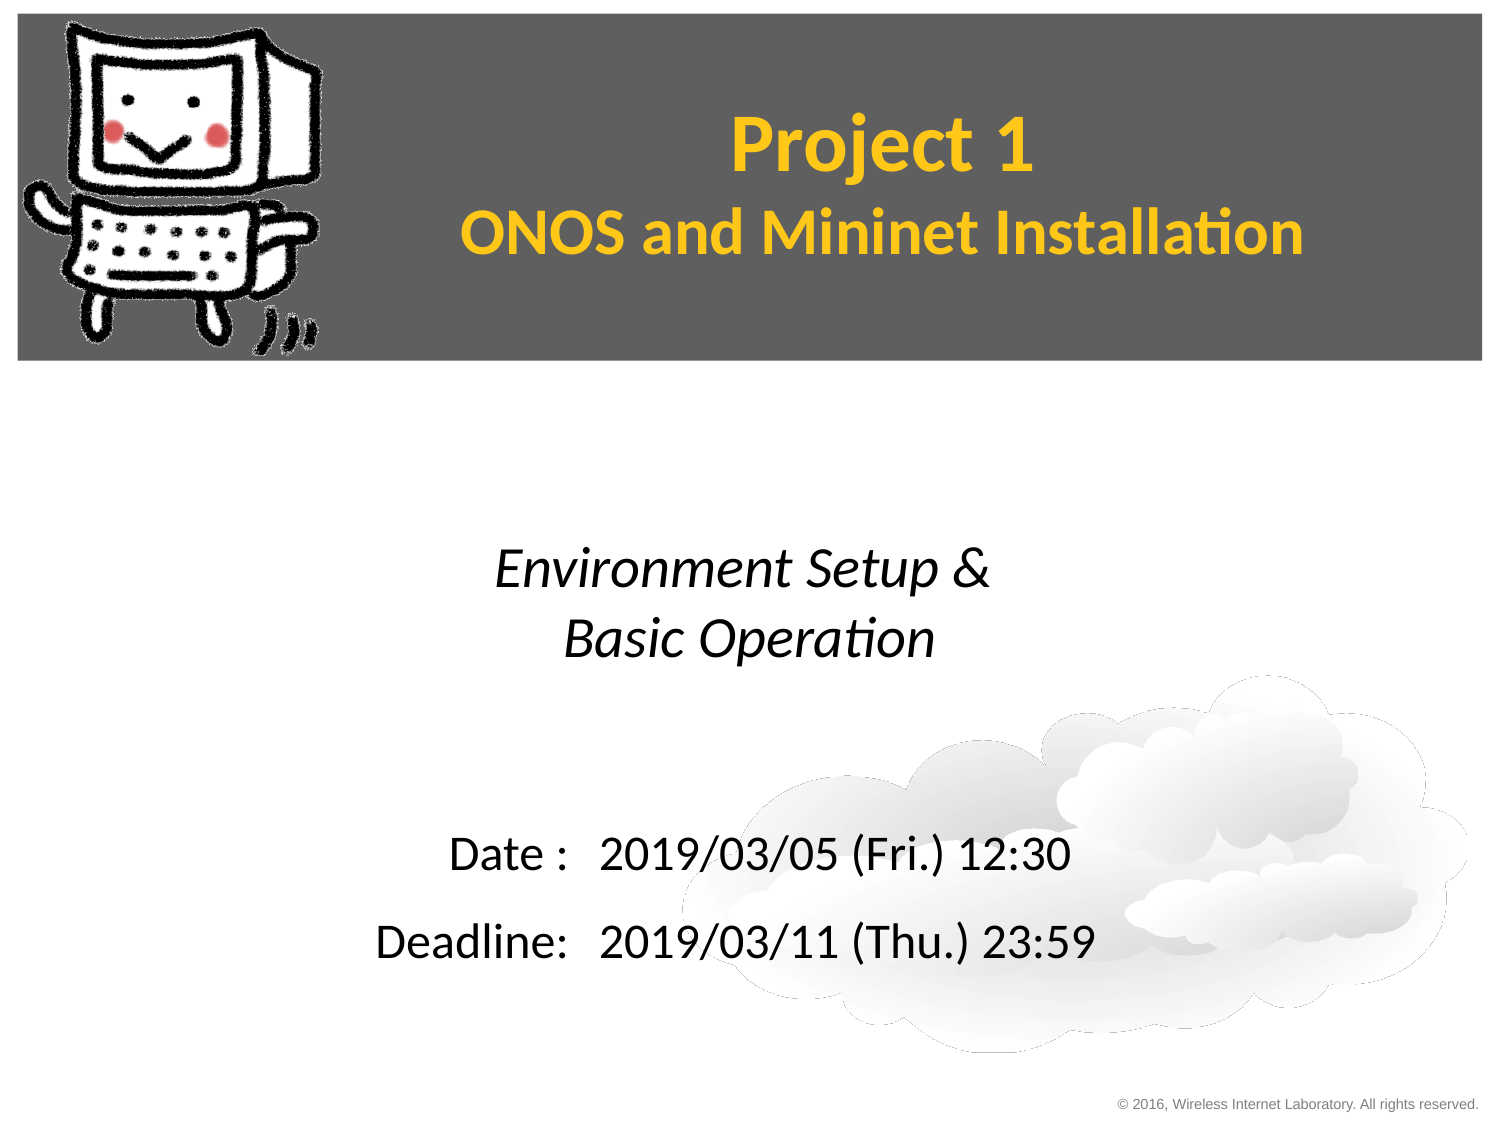

# Project 1
ONOS and Mininet Installation
Environment Setup &
Basic Operation
| Date : | 2019/03/05 (Fri.) 12:30 |
| --- | --- |
| Deadline: | 2019/03/11 (Thu.) 23:59 |